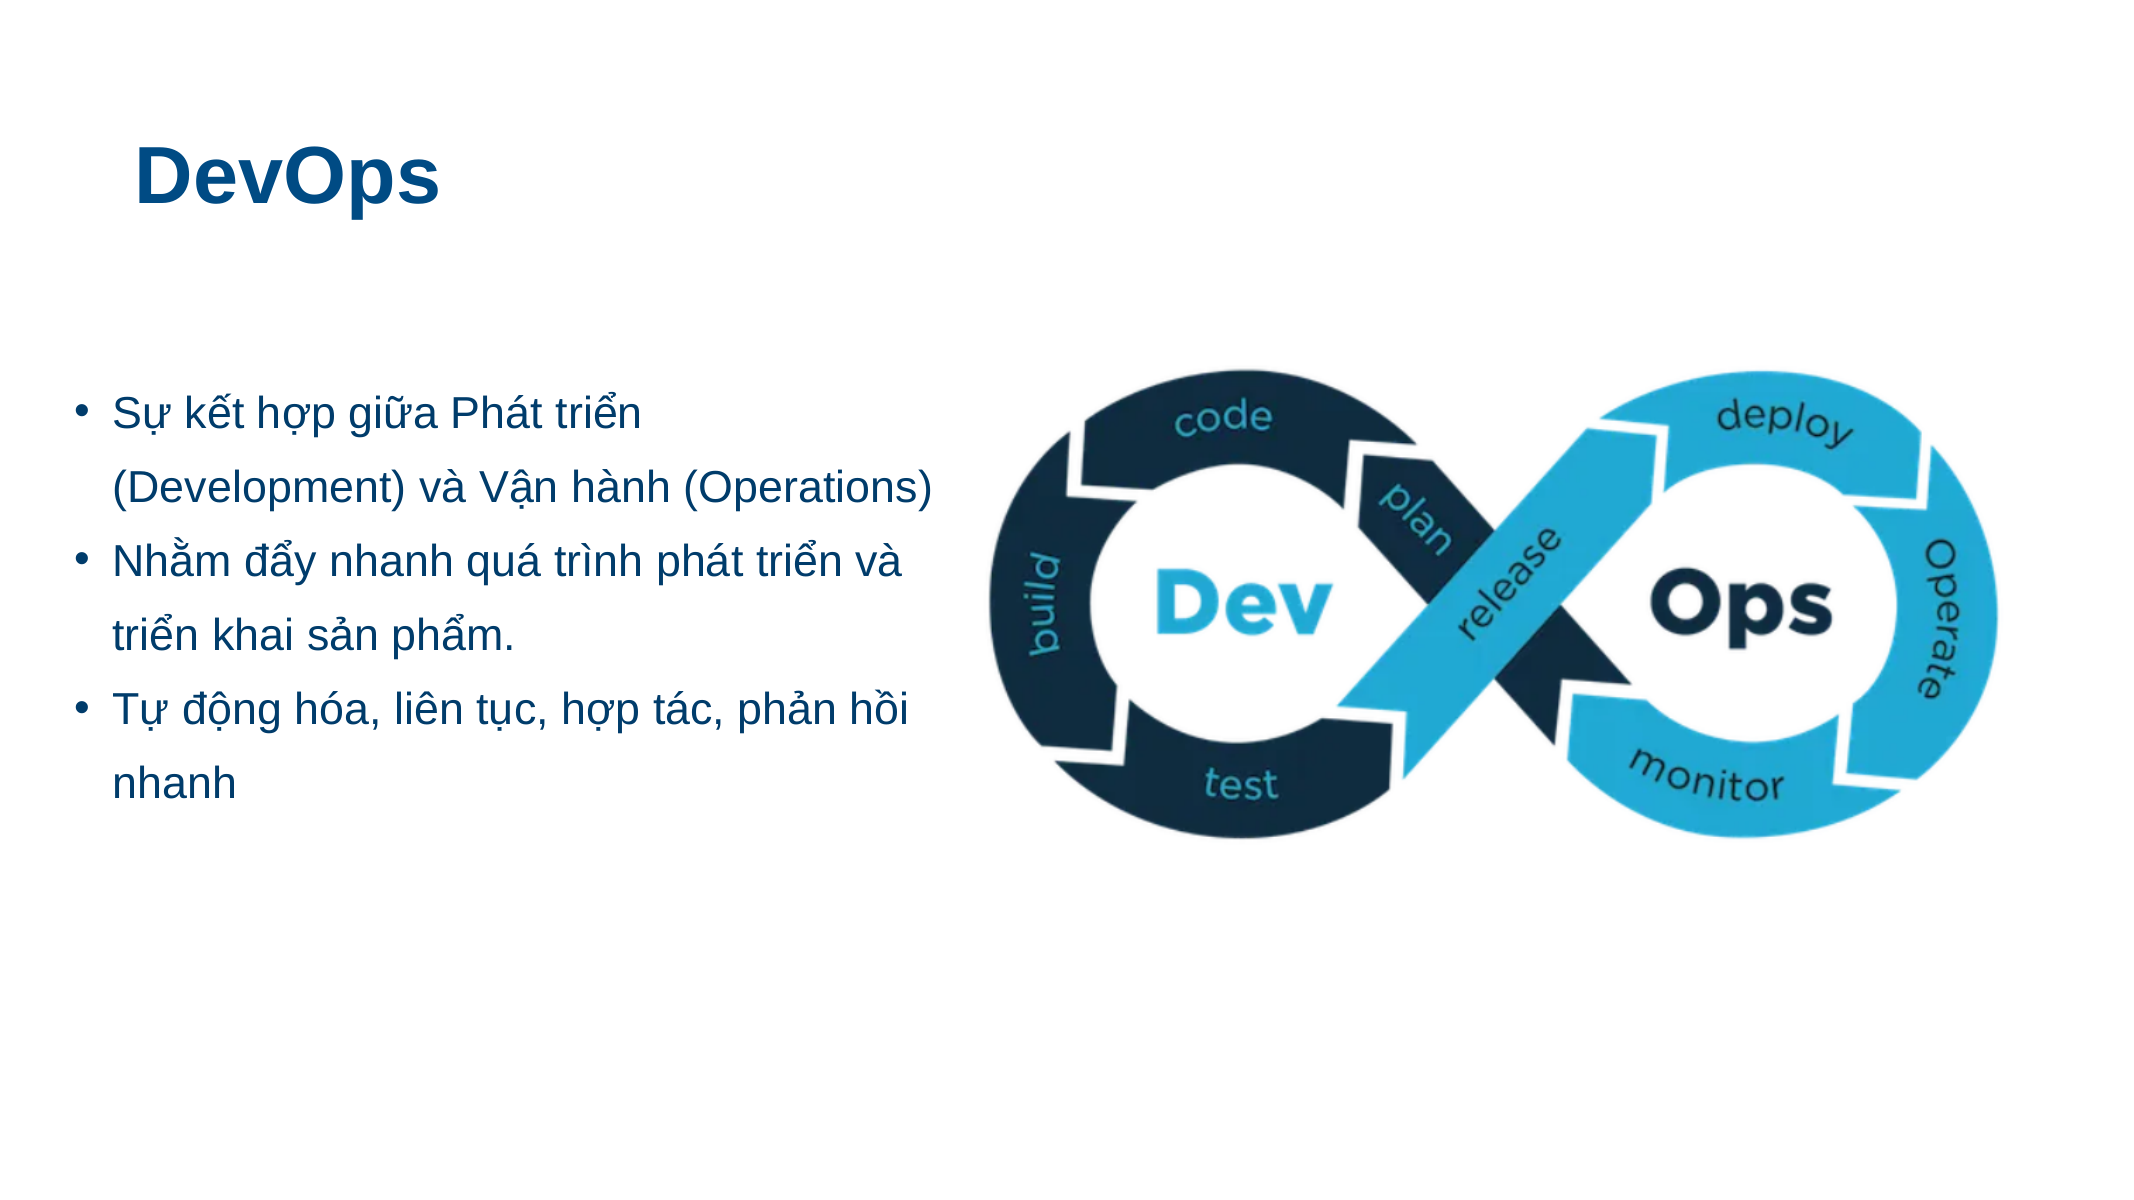

DevOps

Sự kết hợp giữa Phát triển (Development) và Vận hành (Operations)
Nhằm đẩy nhanh quá trình phát triển và triển khai sản phẩm.
Tự động hóa, liên tục, hợp tác, phản hồi nhanh